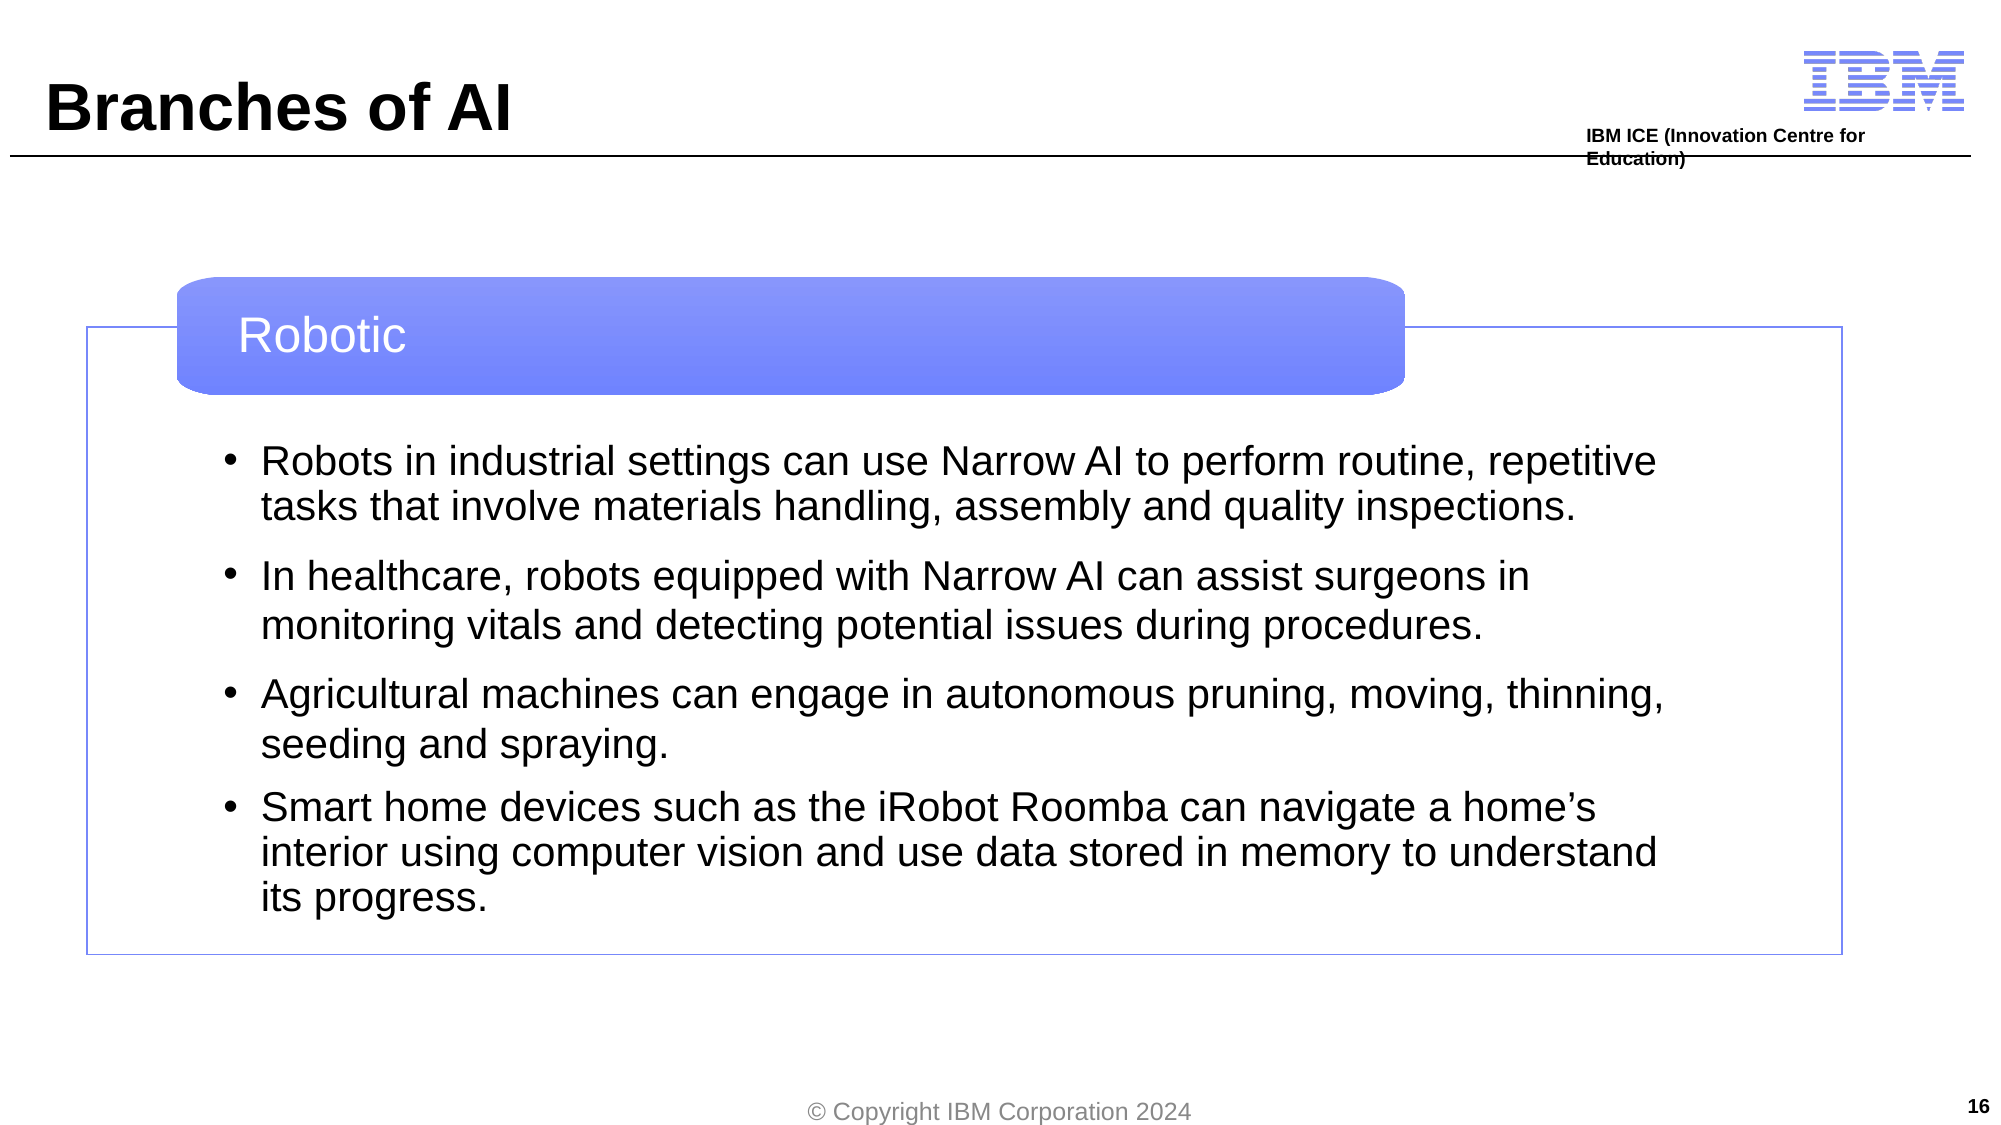

# Branches of AI
Robotic
Robots in industrial settings can use Narrow AI to perform routine, repetitive tasks that involve materials handling, assembly and quality inspections.
In healthcare, robots equipped with Narrow AI can assist surgeons in monitoring vitals and detecting potential issues during procedures.
Agricultural machines can engage in autonomous pruning, moving, thinning, seeding and spraying.
Smart home devices such as the iRobot Roomba can navigate a home’s interior using computer vision and use data stored in memory to understand its progress.
16
© Copyright IBM Corporation 2024